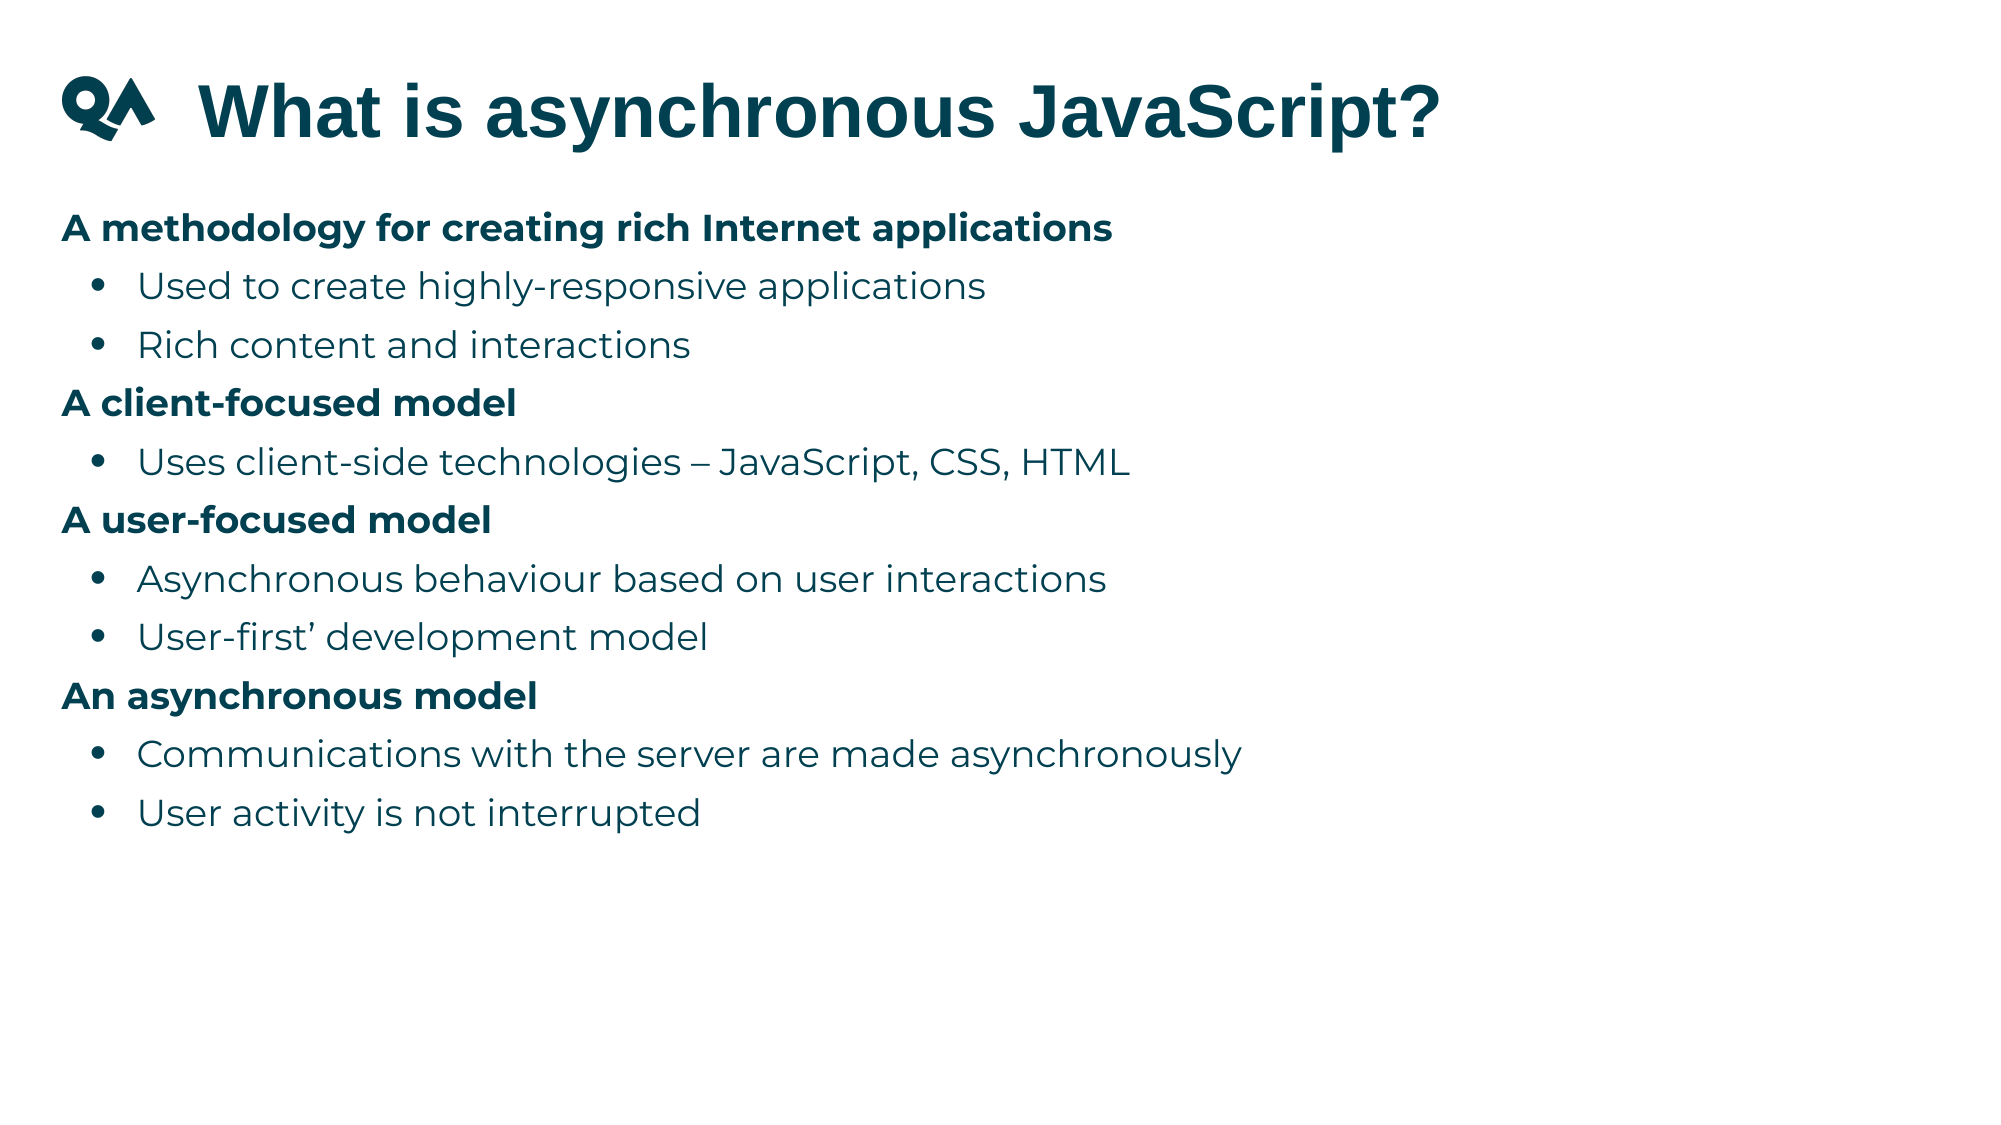

What is asynchronous JavaScript?
A methodology for creating rich Internet applications
Used to create highly-responsive applications
Rich content and interactions
A client-focused model
Uses client-side technologies – JavaScript, CSS, HTML
A user-focused model
Asynchronous behaviour based on user interactions
User-first’ development model
An asynchronous model
Communications with the server are made asynchronously
User activity is not interrupted